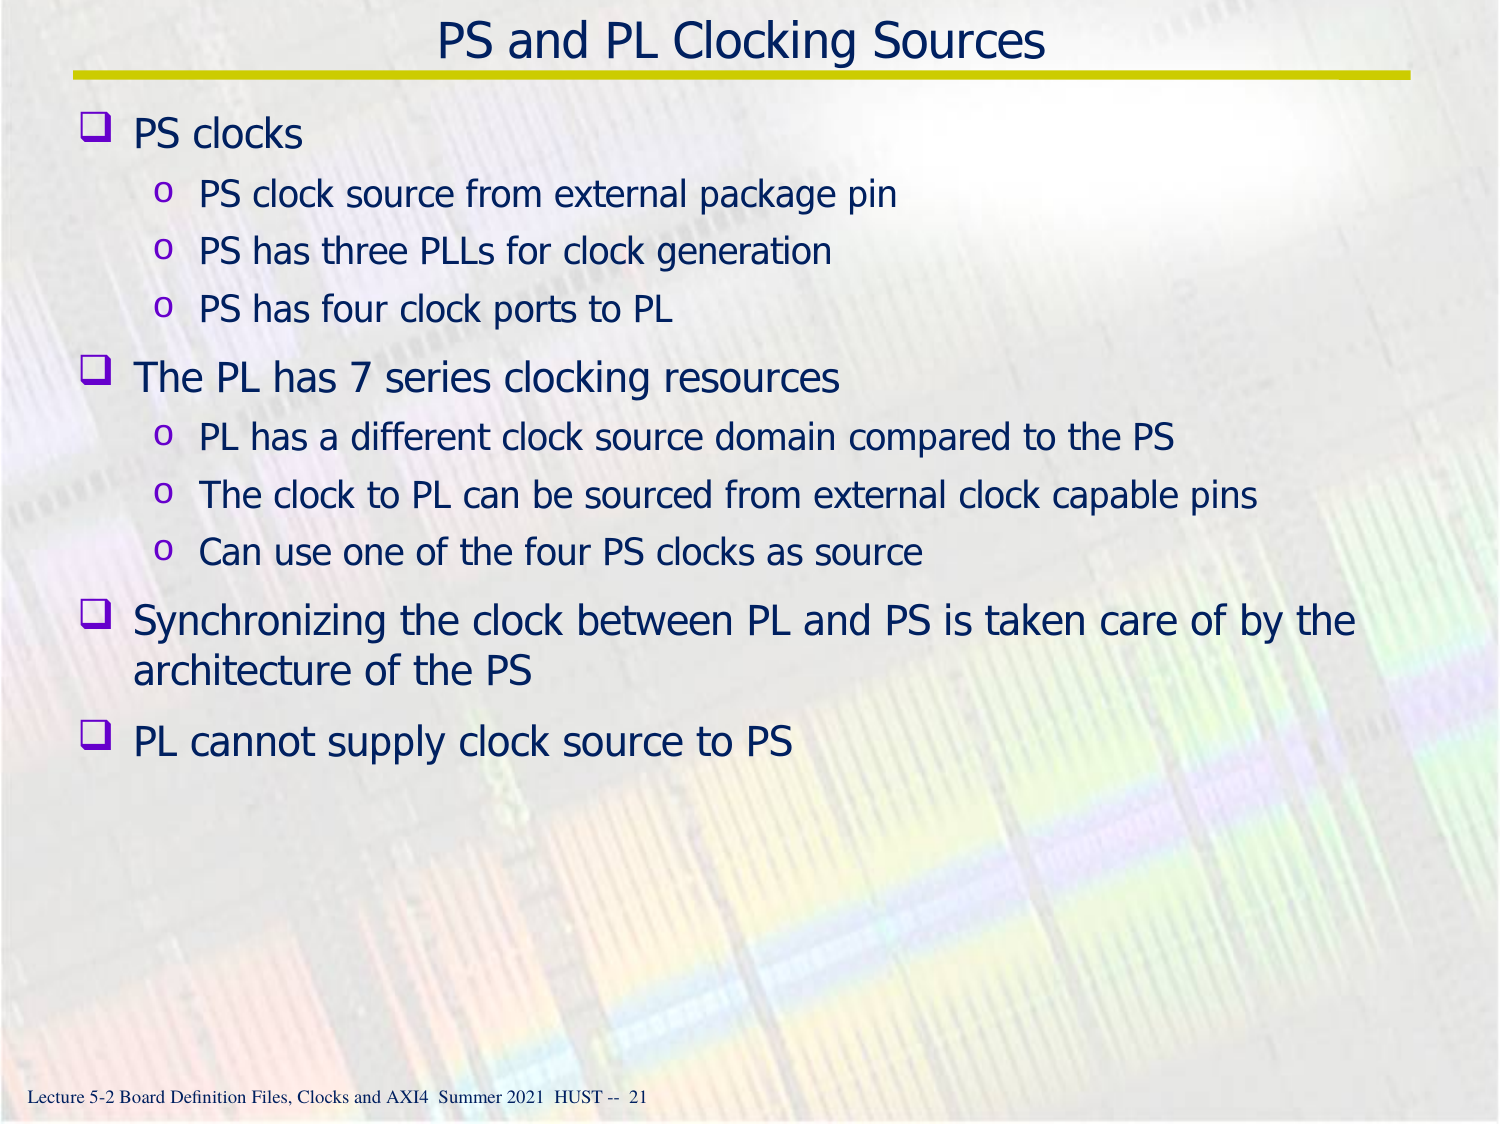

# PS and PL Clocking Sources
PS clocks
PS clock source from external package pin
PS has three PLLs for clock generation
PS has four clock ports to PL
The PL has 7 series clocking resources
PL has a different clock source domain compared to the PS
The clock to PL can be sourced from external clock capable pins
Can use one of the four PS clocks as source
Synchronizing the clock between PL and PS is taken care of by the architecture of the PS
PL cannot supply clock source to PS